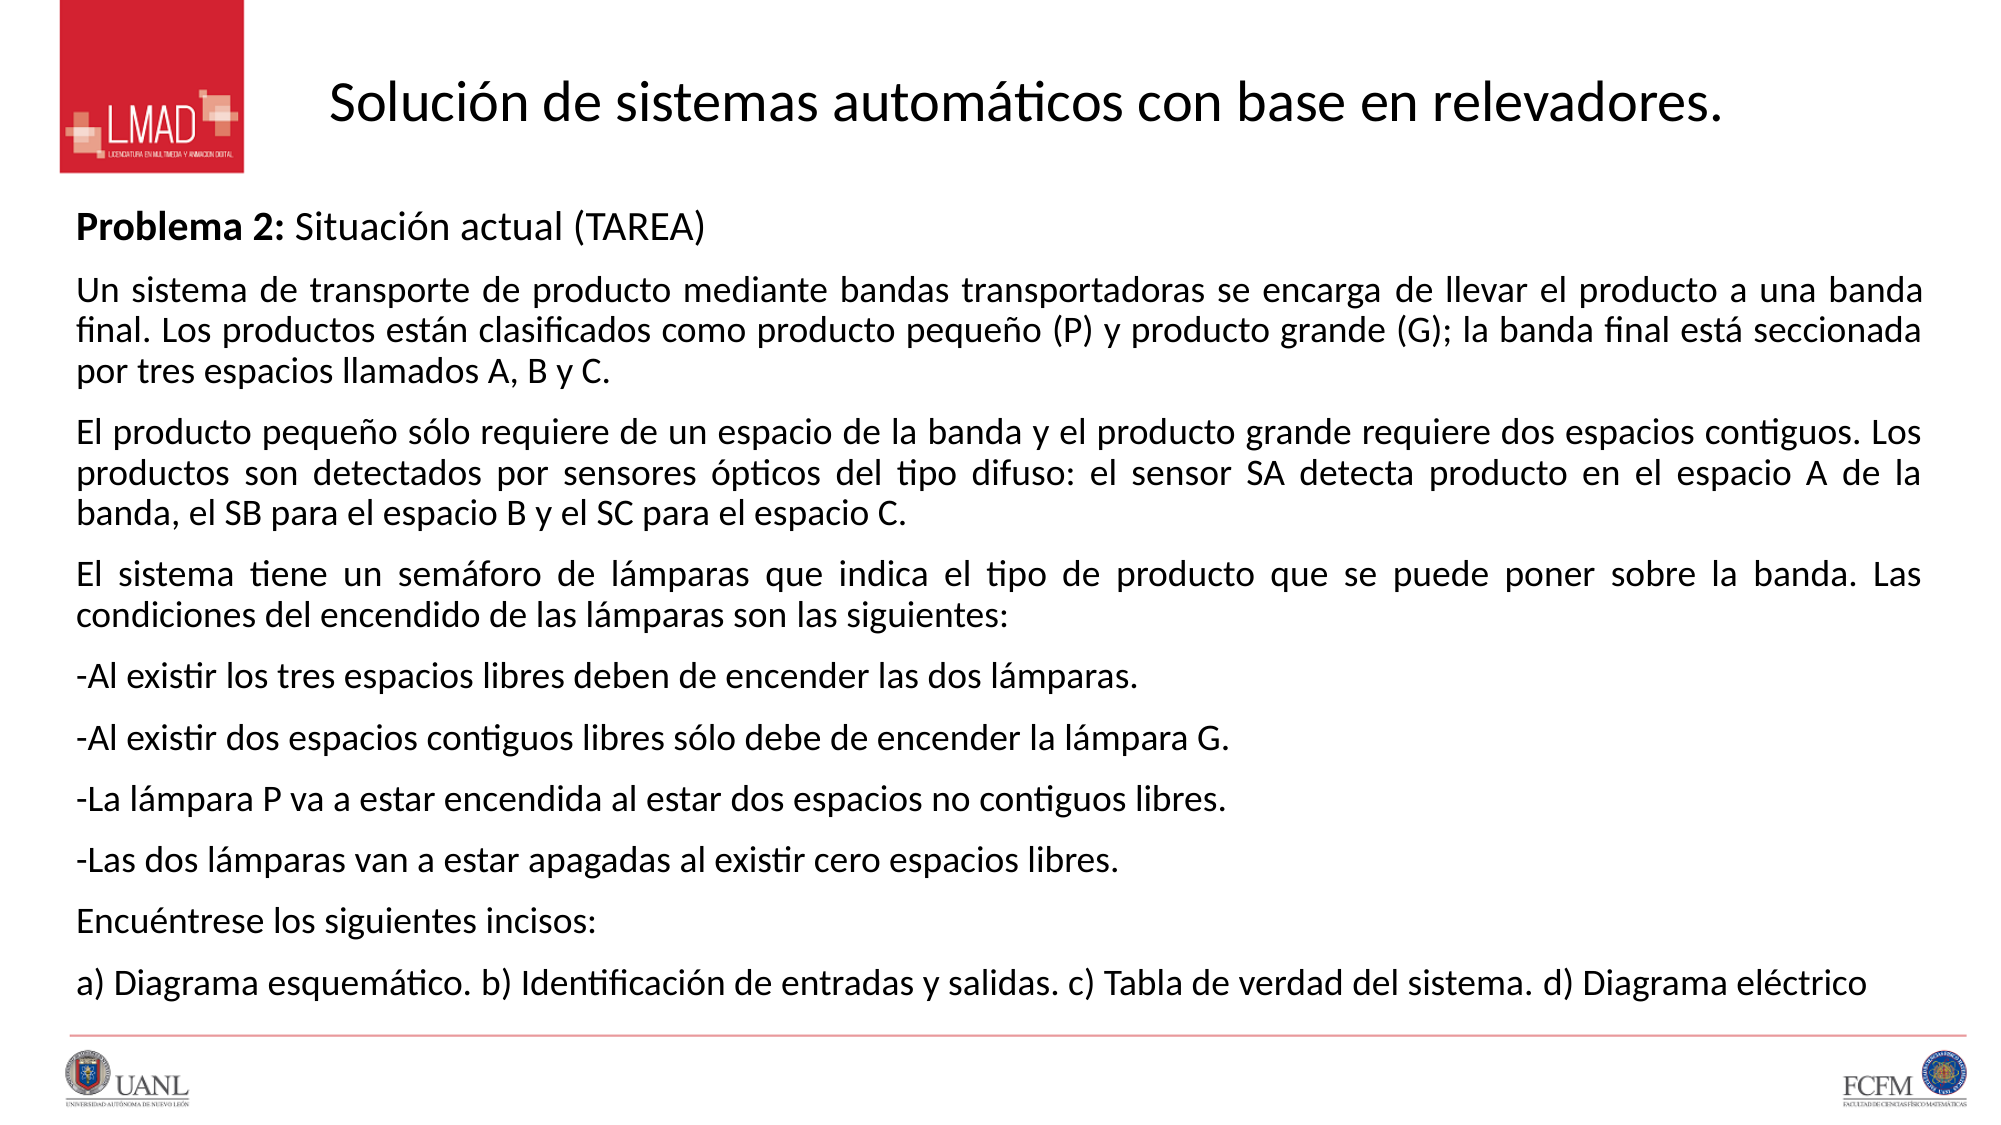

# Solución de sistemas automáticos con base en relevadores.
Problema 2: Situación actual (TAREA)
Un sistema de transporte de producto mediante bandas transportadoras se encarga de llevar el producto a una banda final. Los productos están clasificados como producto pequeño (P) y producto grande (G); la banda final está seccionada por tres espacios llamados A, B y C.
El producto pequeño sólo requiere de un espacio de la banda y el producto grande requiere dos espacios contiguos. Los productos son detectados por sensores ópticos del tipo difuso: el sensor SA detecta producto en el espacio A de la banda, el SB para el espacio B y el SC para el espacio C.
El sistema tiene un semáforo de lámparas que indica el tipo de producto que se puede poner sobre la banda. Las condiciones del encendido de las lámparas son las siguientes:
-Al existir los tres espacios libres deben de encender las dos lámparas.
-Al existir dos espacios contiguos libres sólo debe de encender la lámpara G.
-La lámpara P va a estar encendida al estar dos espacios no contiguos libres.
-Las dos lámparas van a estar apagadas al existir cero espacios libres.
Encuéntrese los siguientes incisos:
a) Diagrama esquemático. b) Identificación de entradas y salidas. c) Tabla de verdad del sistema. d) Diagrama eléctrico